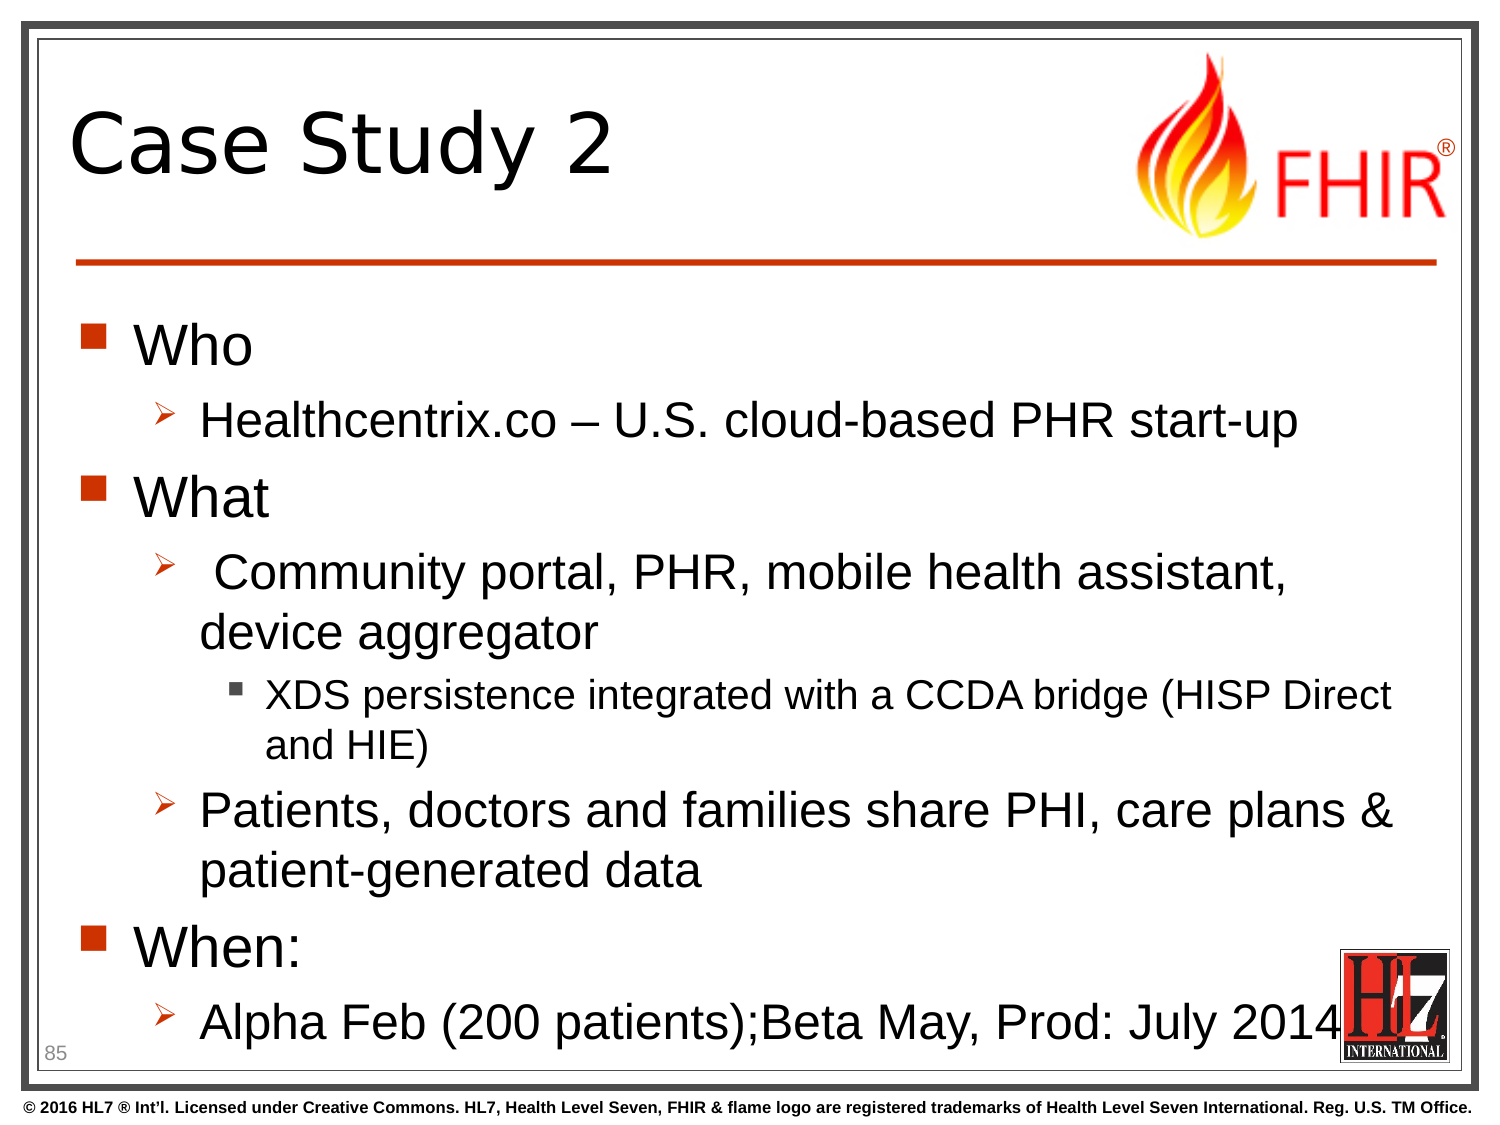

# Case Study 2
Who
Healthcentrix.co – U.S. cloud-based PHR start-up
What
 Community portal, PHR, mobile health assistant, device aggregator
XDS persistence integrated with a CCDA bridge (HISP Direct and HIE)
Patients, doctors and families share PHI, care plans & patient-generated data
When:
Alpha Feb (200 patients);Beta May, Prod: July 2014
85